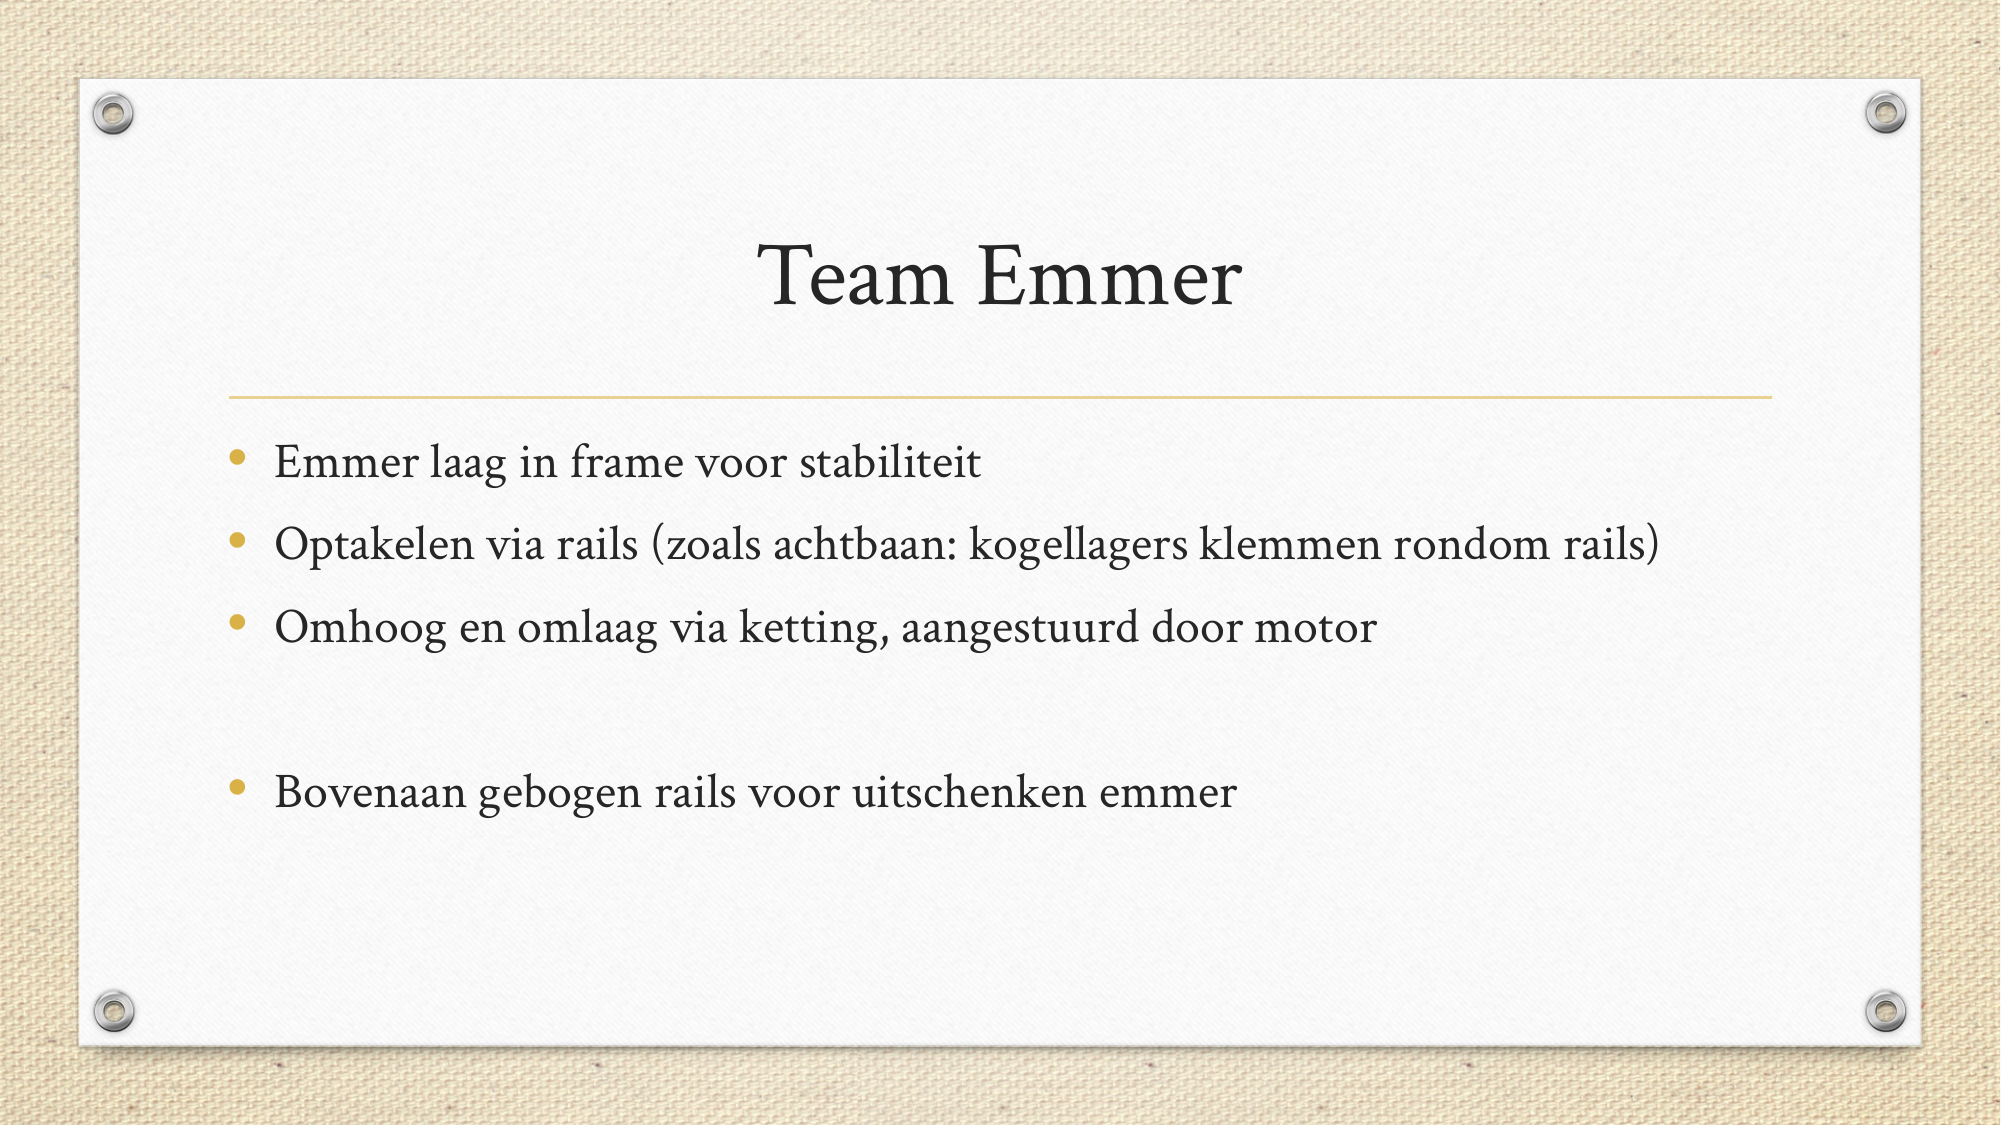

# Team Emmer
Emmer laag in frame voor stabiliteit
Optakelen via rails (zoals achtbaan: kogellagers klemmen rondom rails)
Omhoog en omlaag via ketting, aangestuurd door motor

Bovenaan gebogen rails voor uitschenken emmer